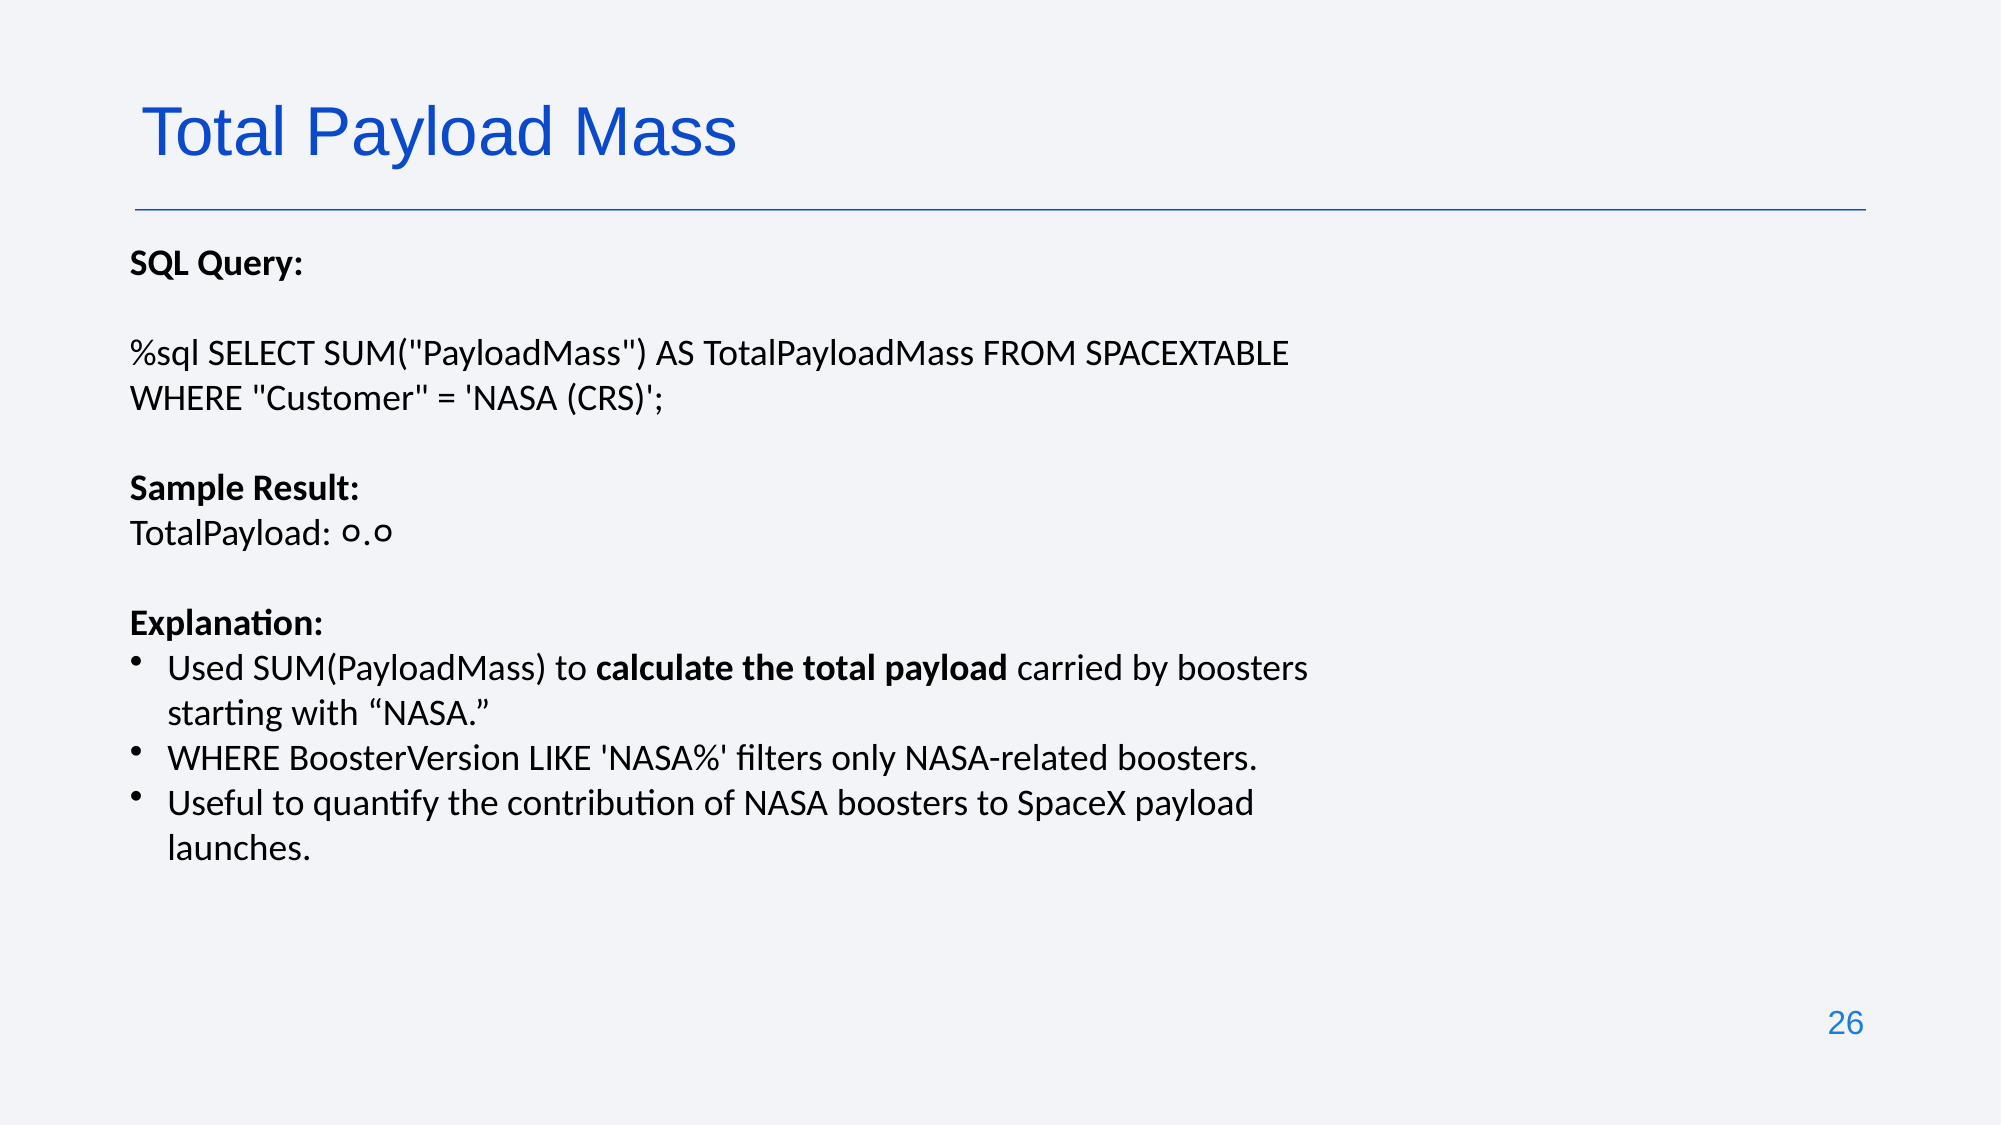

Total Payload Mass
SQL Query:

%sql SELECT SUM("PayloadMass") AS TotalPayloadMass FROM SPACEXTABLE WHERE "Customer" = 'NASA (CRS)';

Sample Result:
TotalPayload: ০.০

Explanation:
Used SUM(PayloadMass) to calculate the total payload carried by boosters starting with “NASA.”
WHERE BoosterVersion LIKE 'NASA%' filters only NASA-related boosters.
Useful to quantify the contribution of NASA boosters to SpaceX payload launches.

26